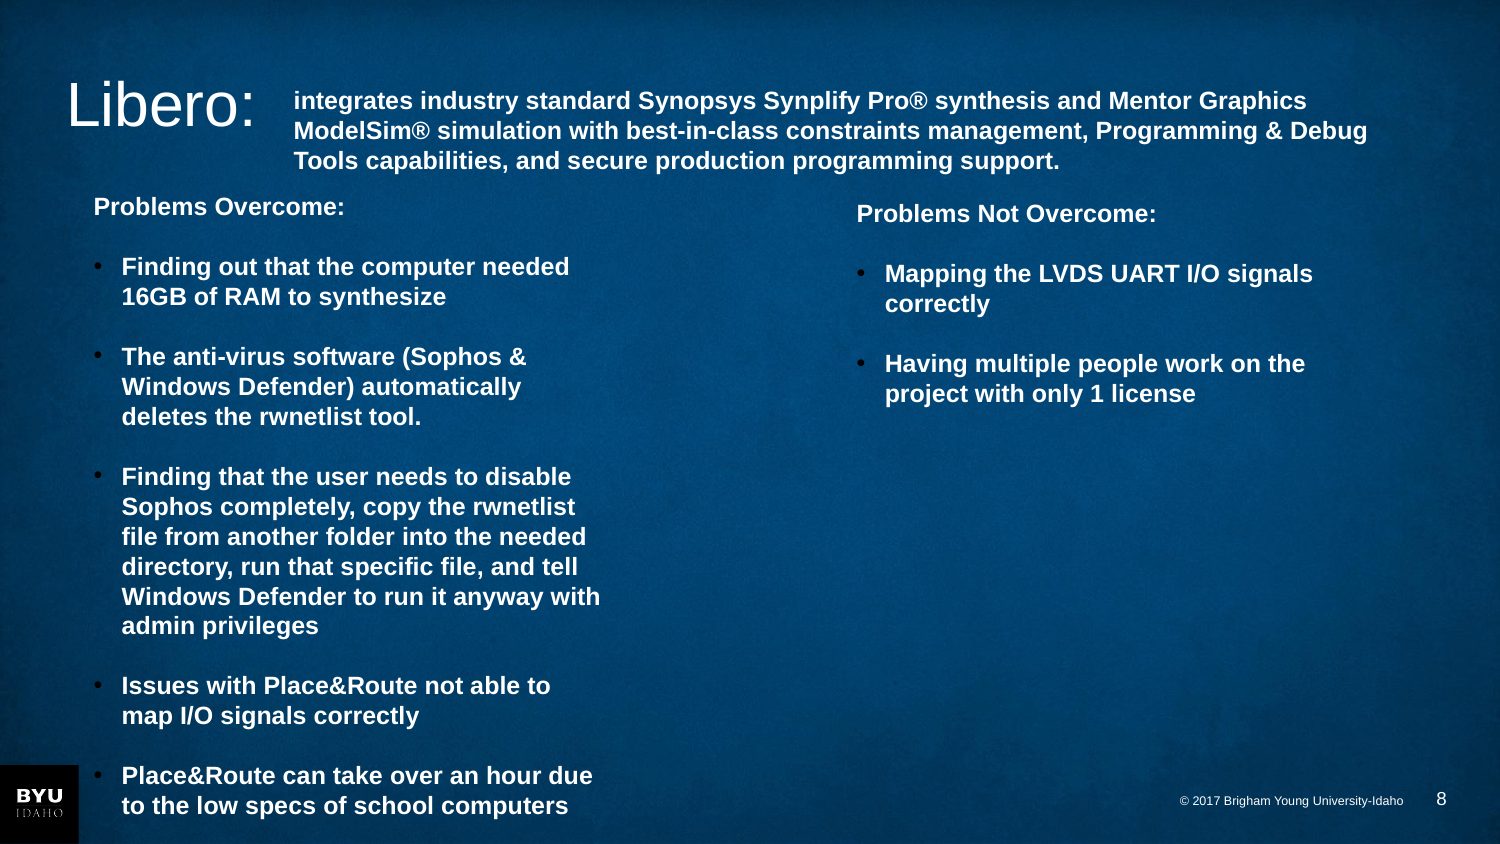

# Libero:
integrates industry standard Synopsys Synplify Pro® synthesis and Mentor Graphics ModelSim® simulation with best-in-class constraints management, Programming & Debug Tools capabilities, and secure production programming support.

Problems Overcome:

Finding out that the computer needed 16GB of RAM to synthesize

The anti-virus software (Sophos & Windows Defender) automatically deletes the rwnetlist tool.

Finding that the user needs to disable Sophos completely, copy the rwnetlist file from another folder into the needed directory, run that specific file, and tell Windows Defender to run it anyway with admin privileges

Issues with Place&Route not able to map I/O signals correctly

Place&Route can take over an hour due to the low specs of school computers
Problems Not Overcome:

Mapping the LVDS UART I/O signals correctly

Having multiple people work on the project with only 1 license